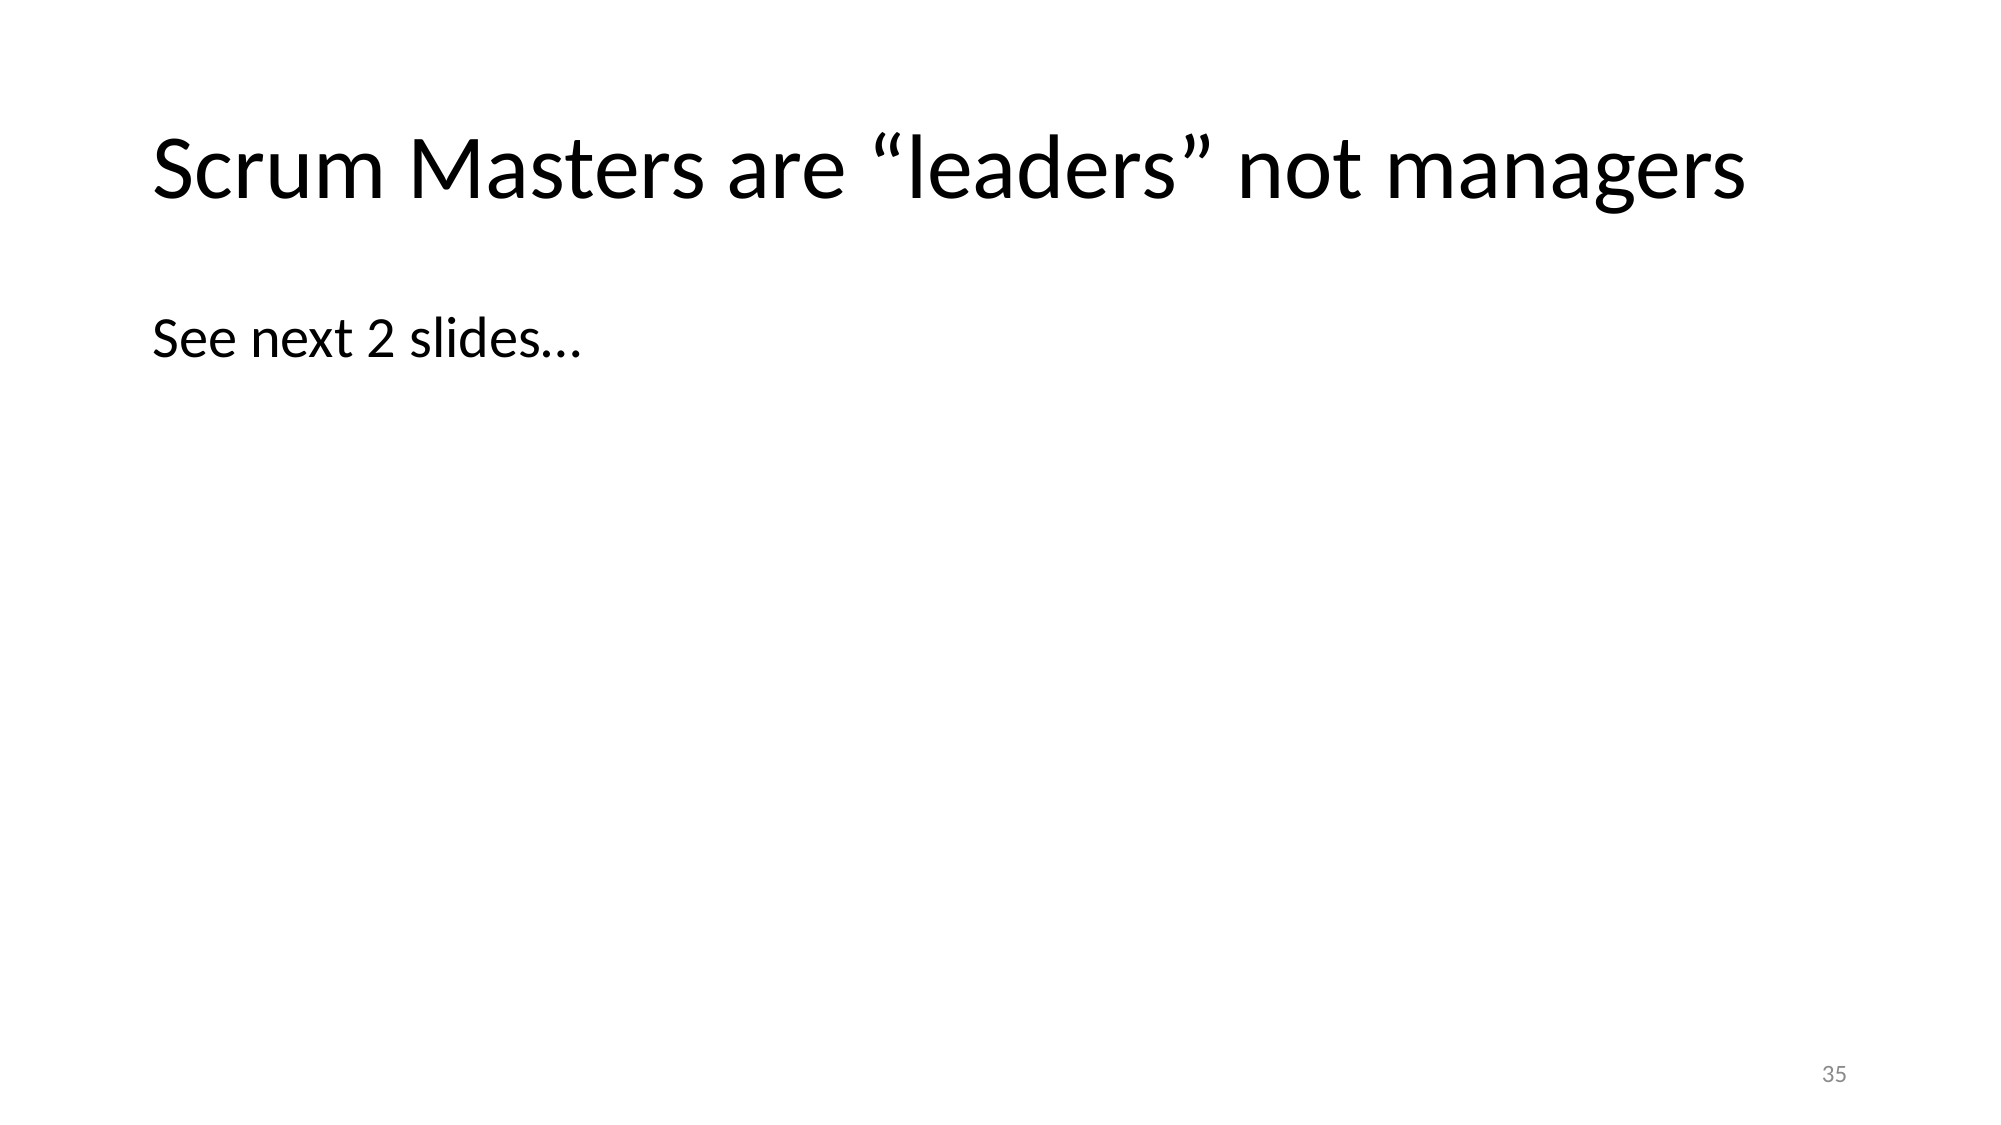

# Scrum Masters are “leaders” not managers
See next 2 slides…
35